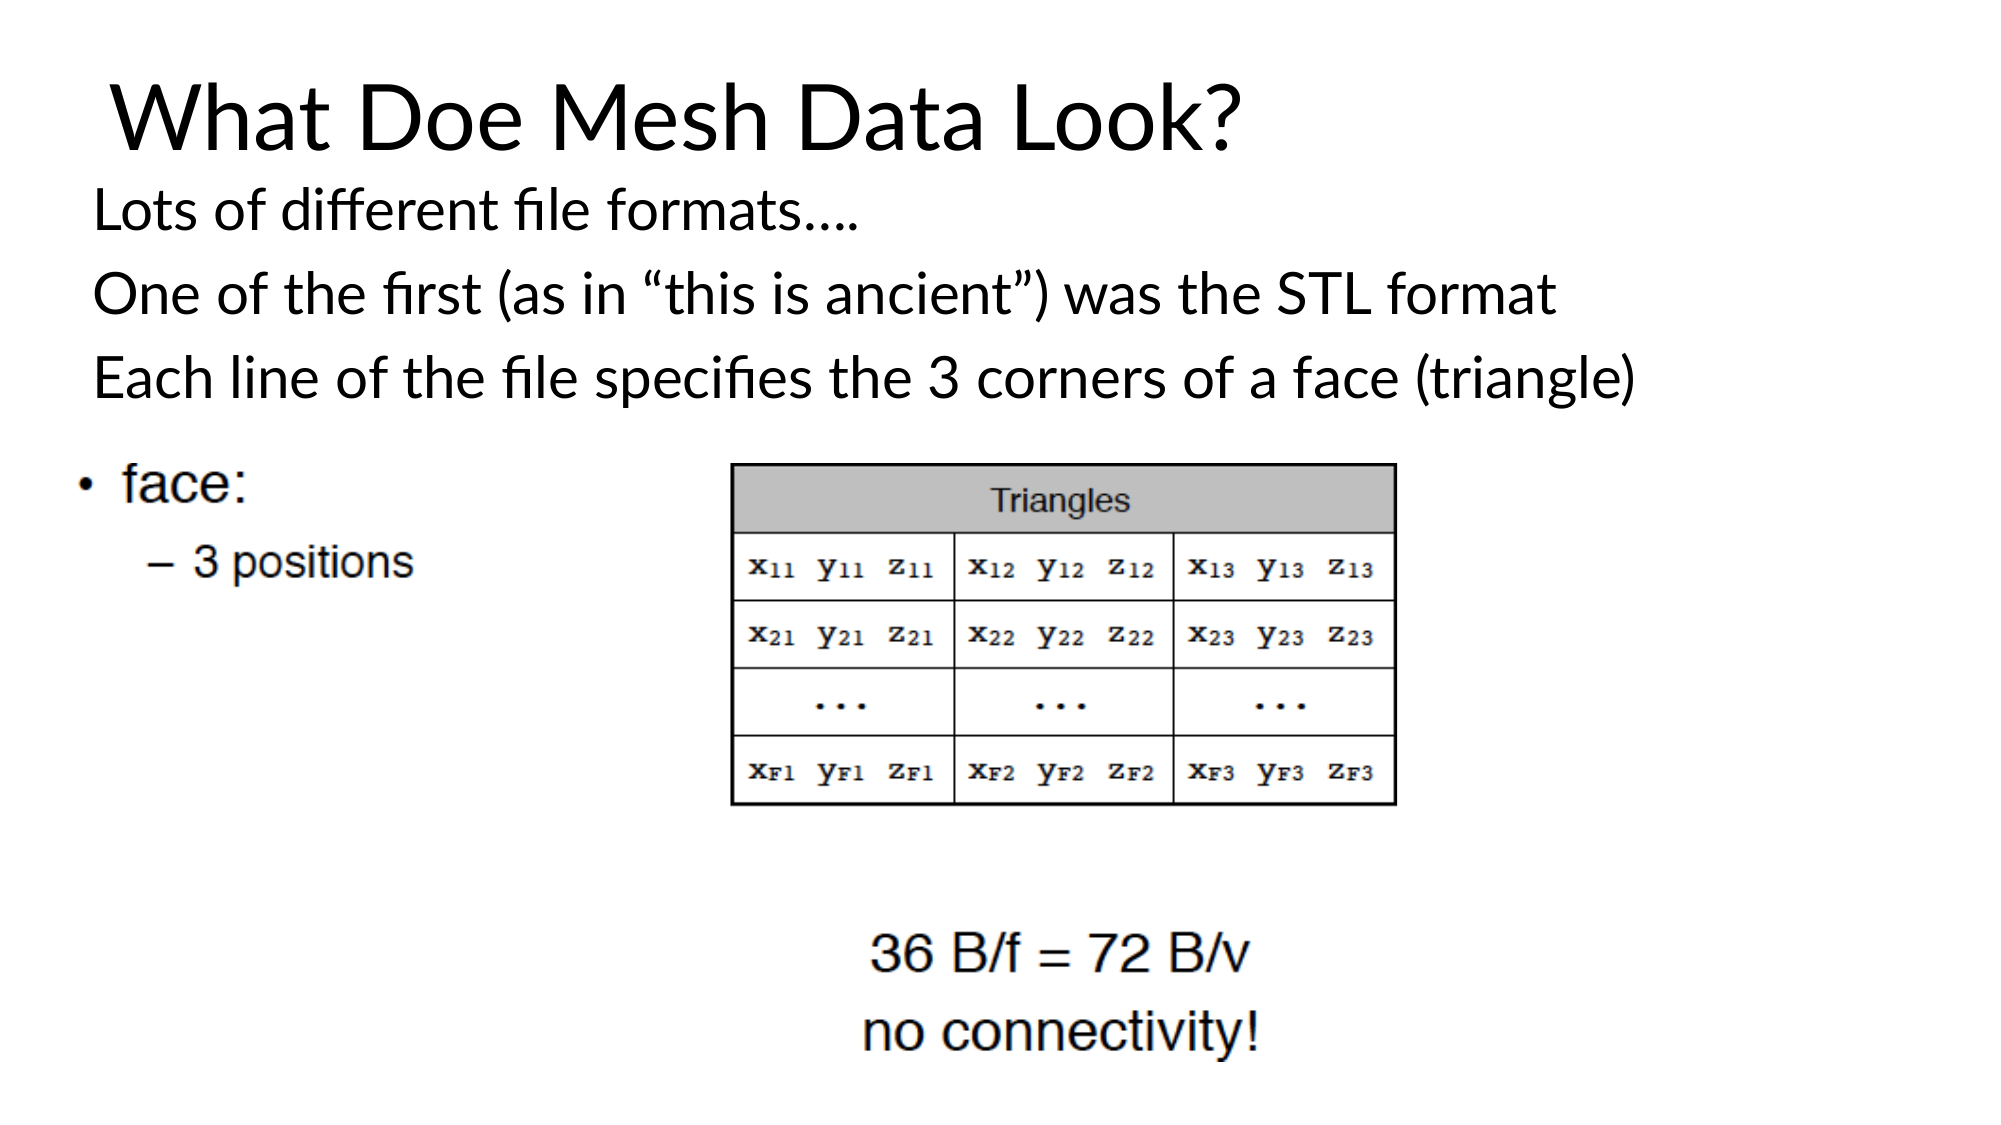

# What Doe Mesh Data Look?
Lots of different file formats….
One of the first (as in “this is ancient”) was the STL format
Each line of the file specifies the 3 corners of a face (triangle)